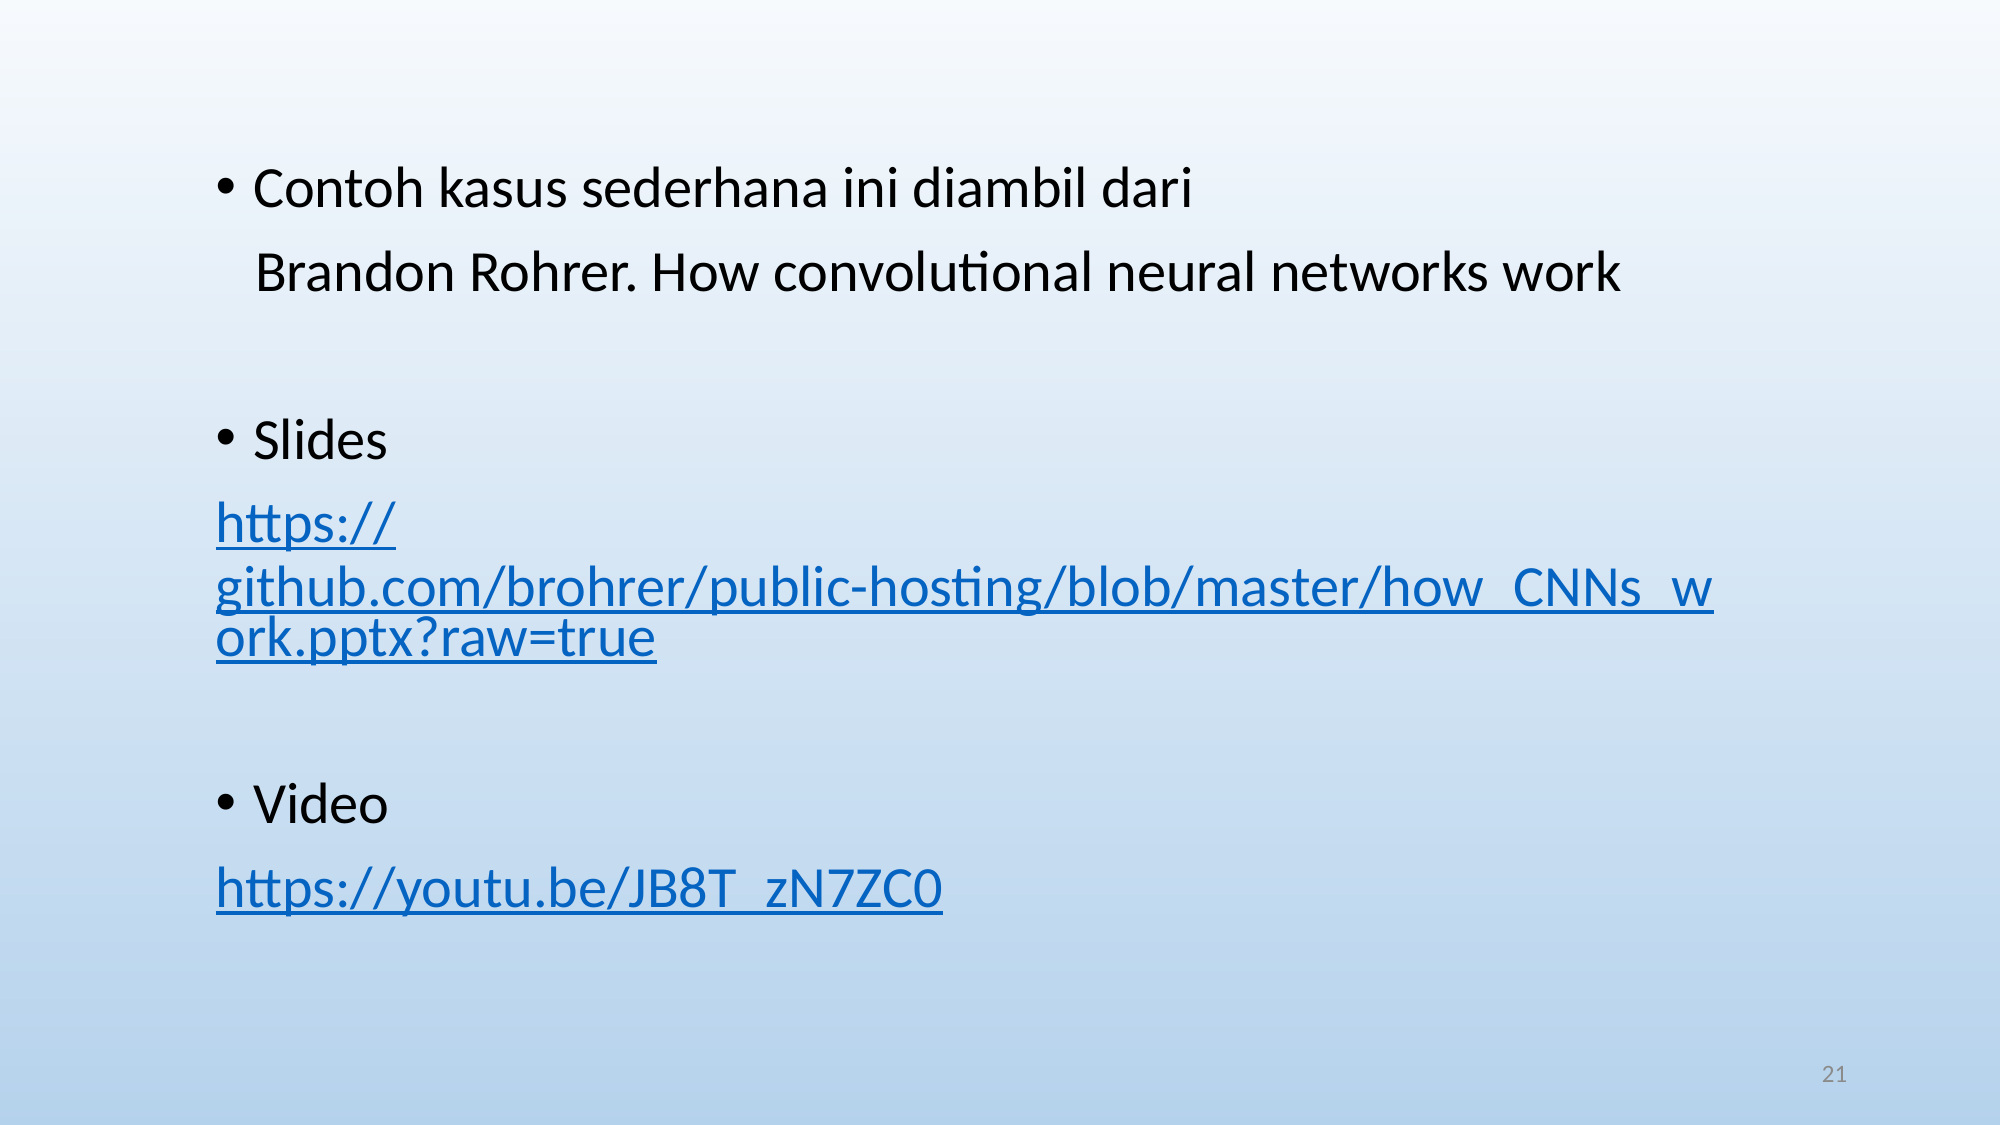

Contoh kasus sederhana ini diambil dari
   Brandon Rohrer. How convolutional neural networks work

Slides
https://github.com/brohrer/public-hosting/blob/master/how_CNNs_work.pptx?raw=true

Video
https://youtu.be/JB8T_zN7ZC0

21